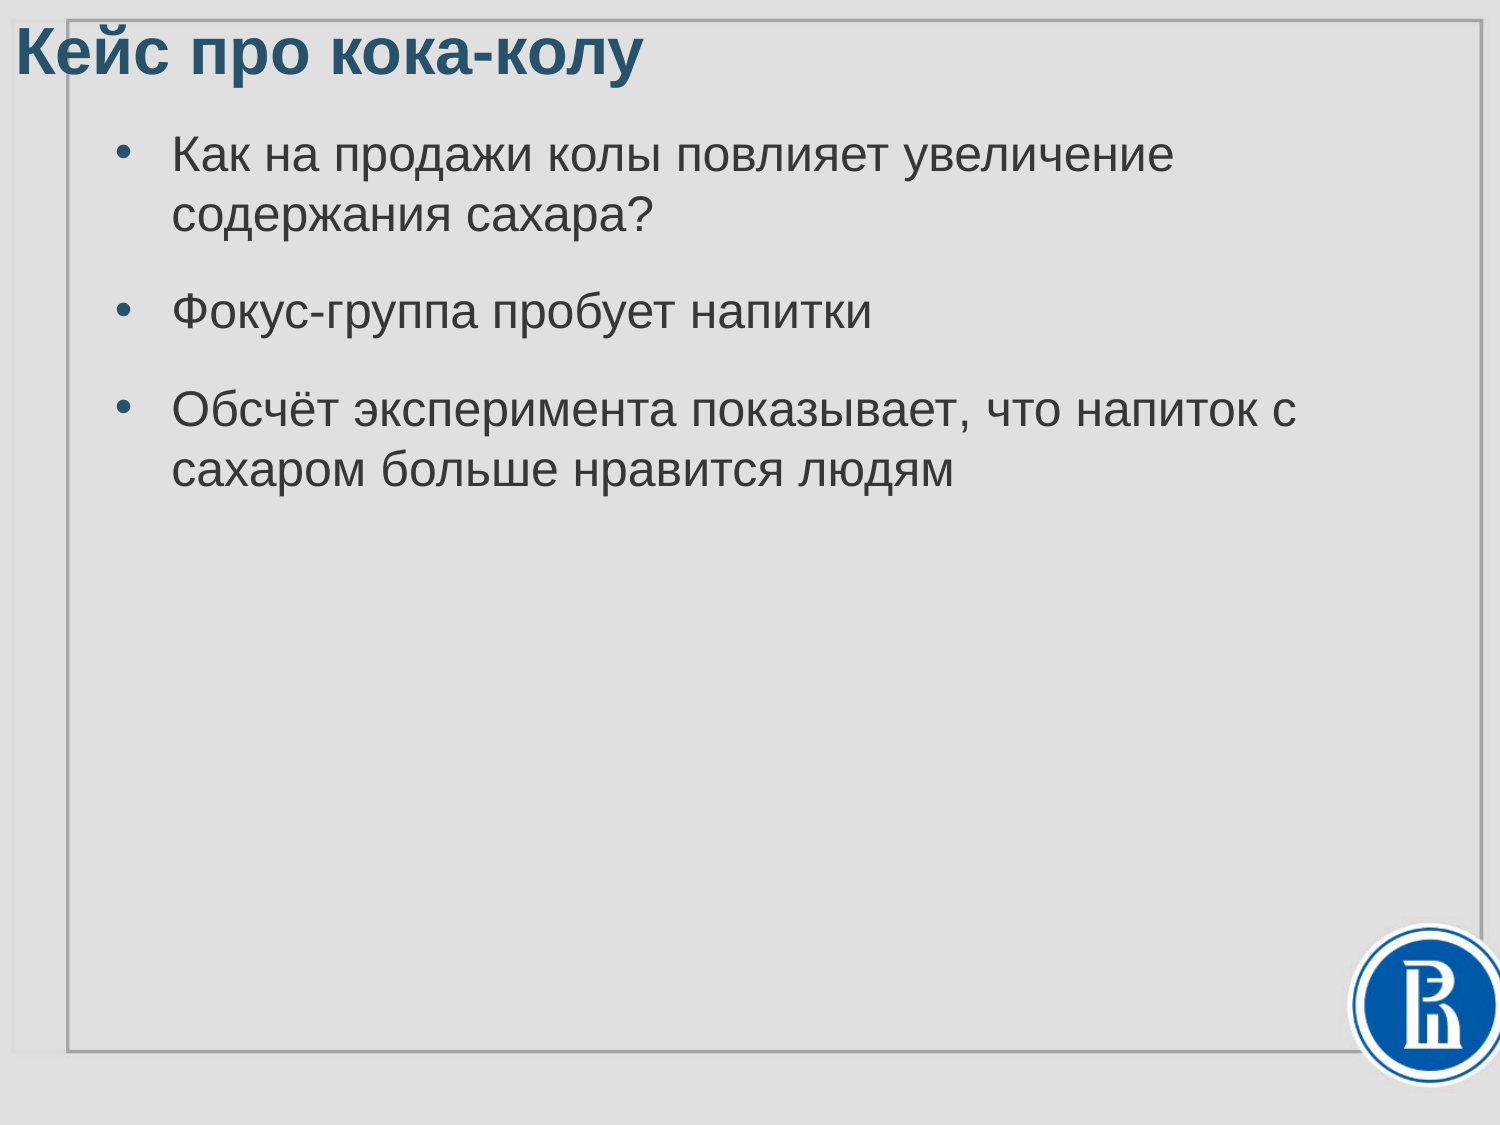

# Кейс про кока-колу
Как на продажи колы повлияет увеличение содержания сахара?
Фокус-группа пробует напитки
Обсчёт эксперимента показывает, что напиток с сахаром больше нравится людям